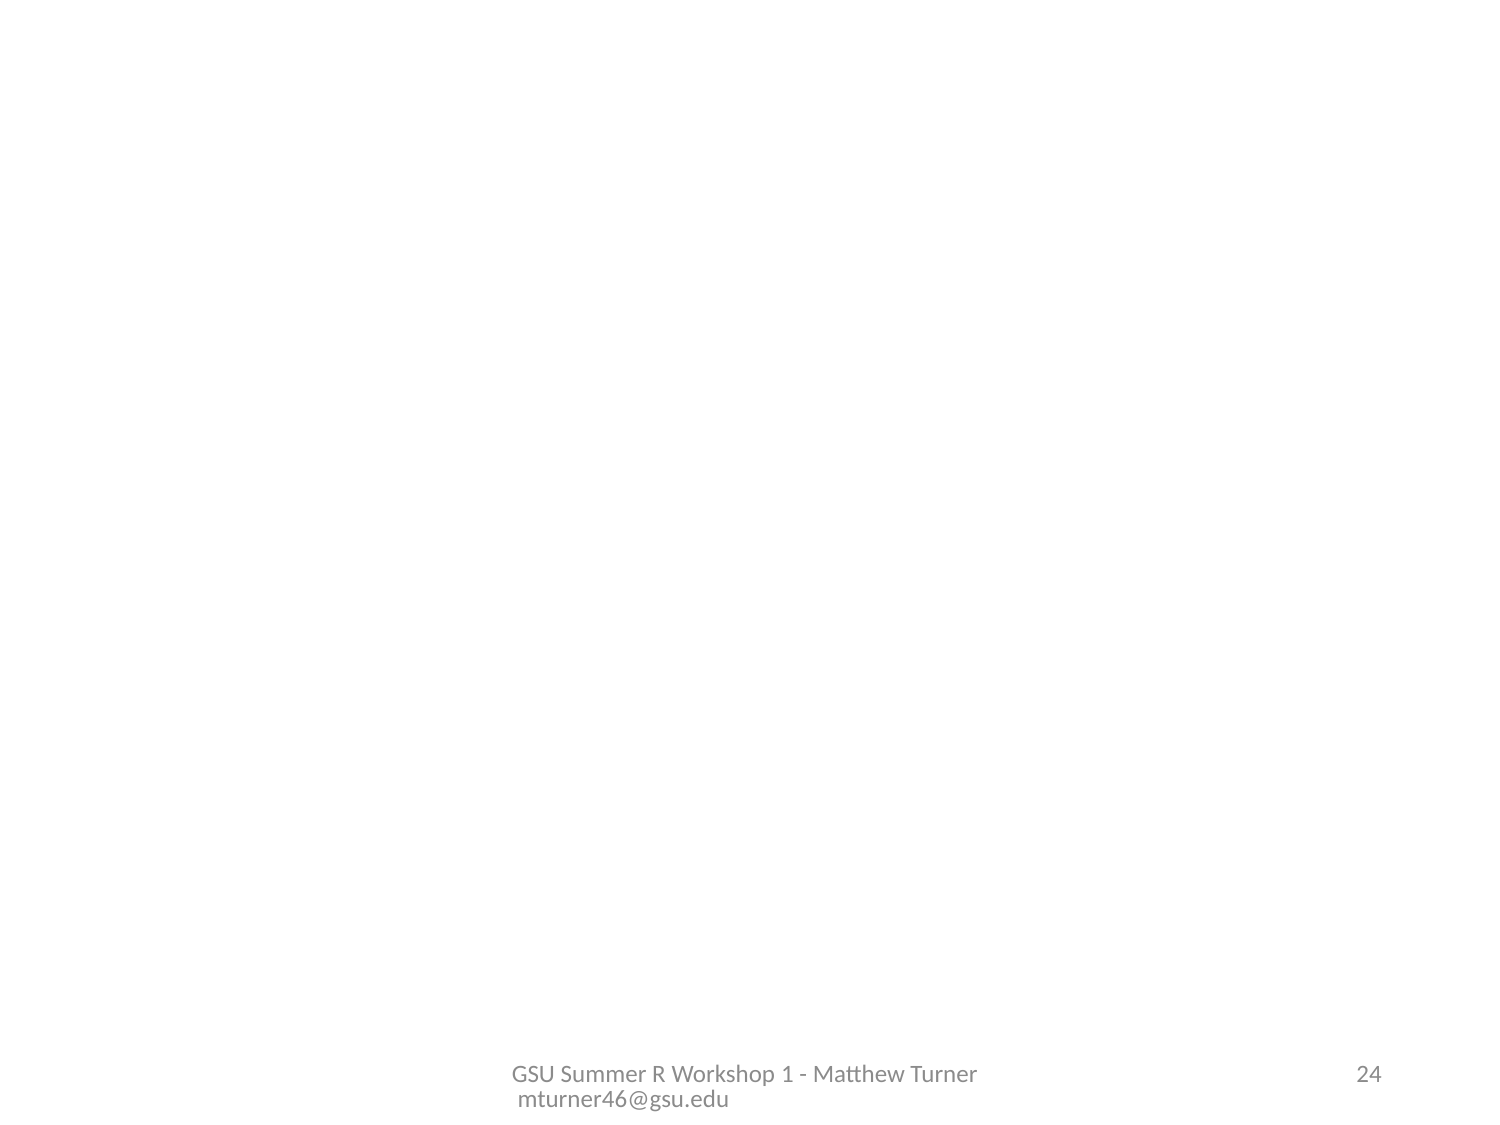

#

GSU Summer R Workshop 1 - Matthew Turner  mturner46@gsu.edu
24